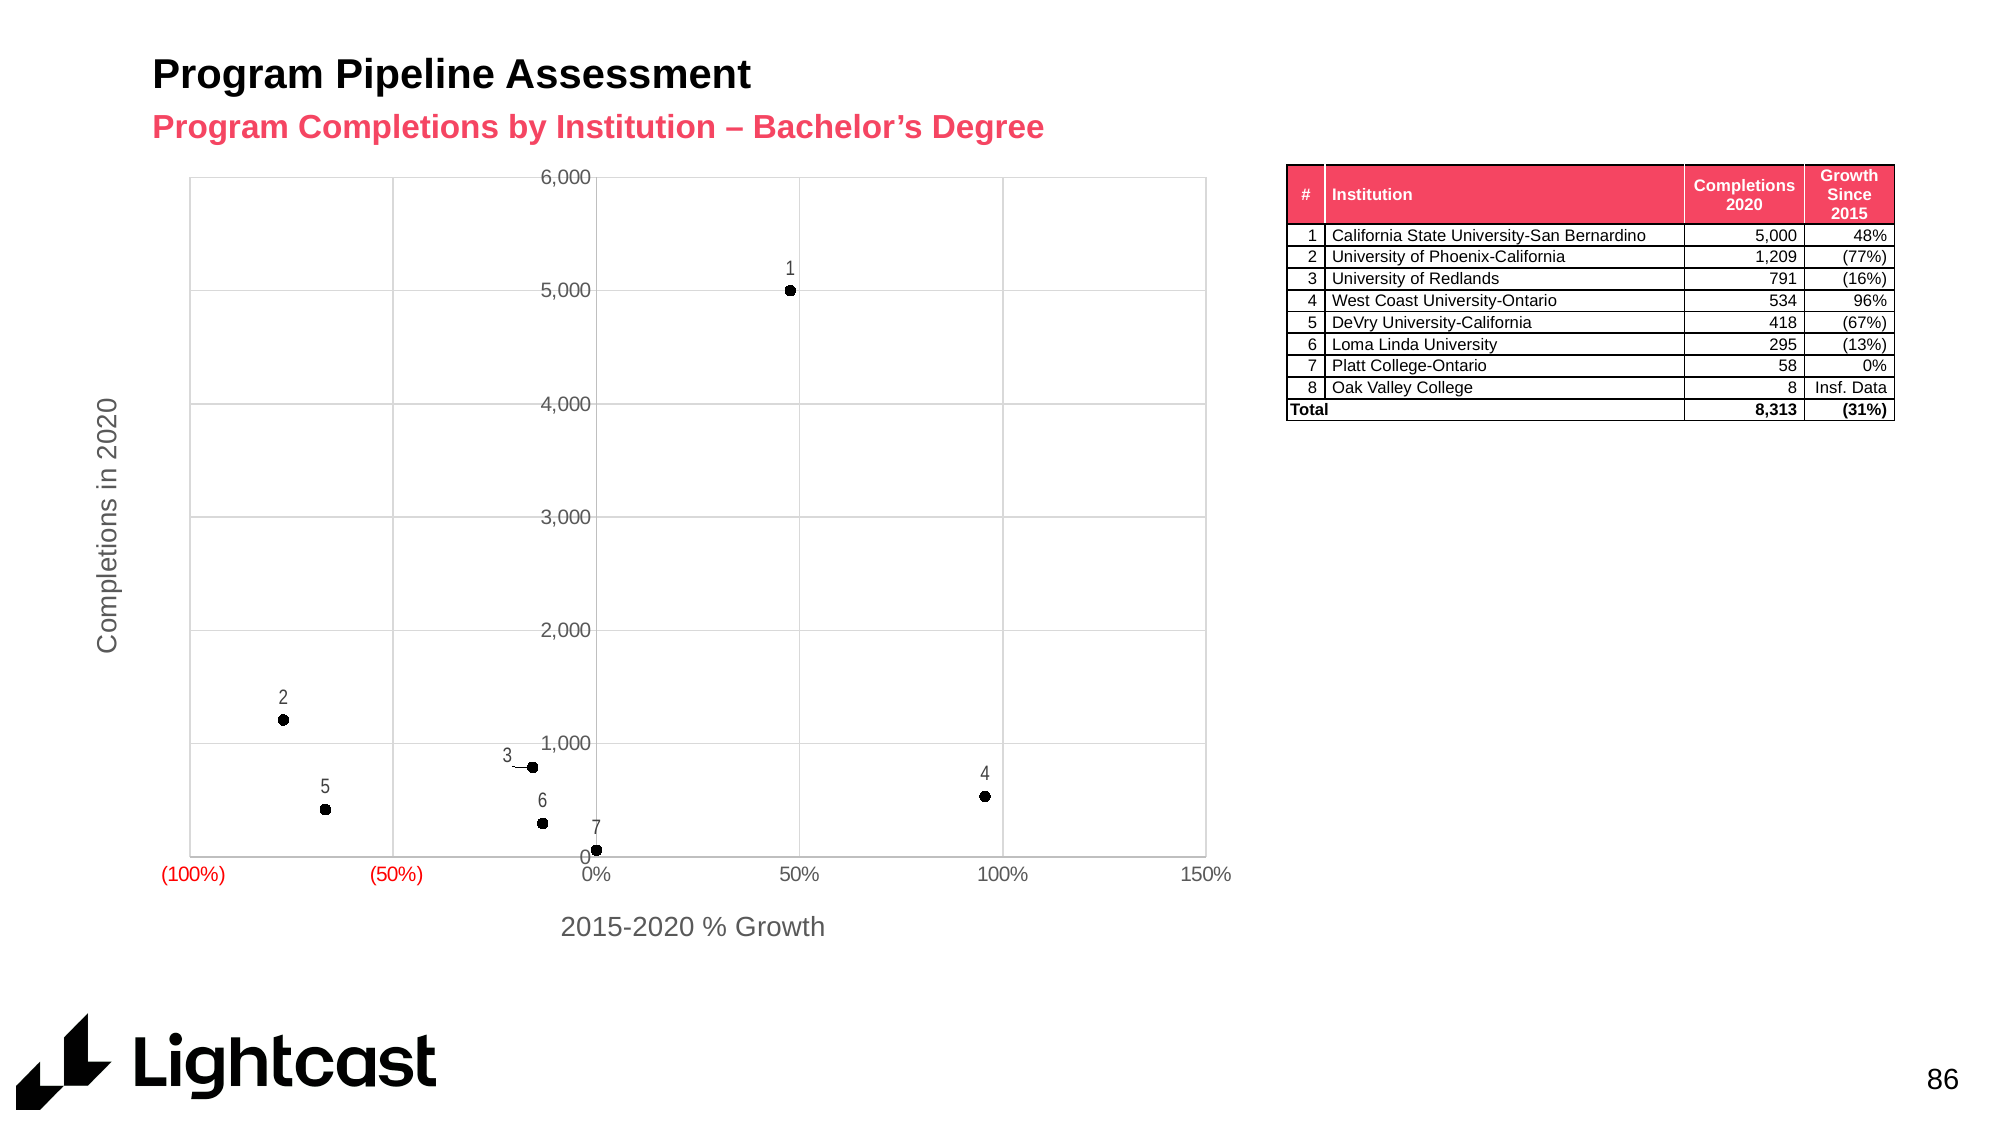

# Program Pipeline Assessment
Program Completions by Institution – Bachelor’s Degree

### Chart

| Category | Y-Values |
|---|---|
| # | Institution | Completions 2020 | Growth Since 2015 |
| --- | --- | --- | --- |
| 1 | California State University-San Bernardino | 5,000 | 48% |
| 2 | University of Phoenix-California | 1,209 | (77%) |
| 3 | University of Redlands | 791 | (16%) |
| 4 | West Coast University-Ontario | 534 | 96% |
| 5 | DeVry University-California | 418 | (67%) |
| 6 | Loma Linda University | 295 | (13%) |
| 7 | Platt College-Ontario | 58 | 0% |
| 8 | Oak Valley College | 8 | Insf. Data |
| Total |  | 8,313 | (31%) |